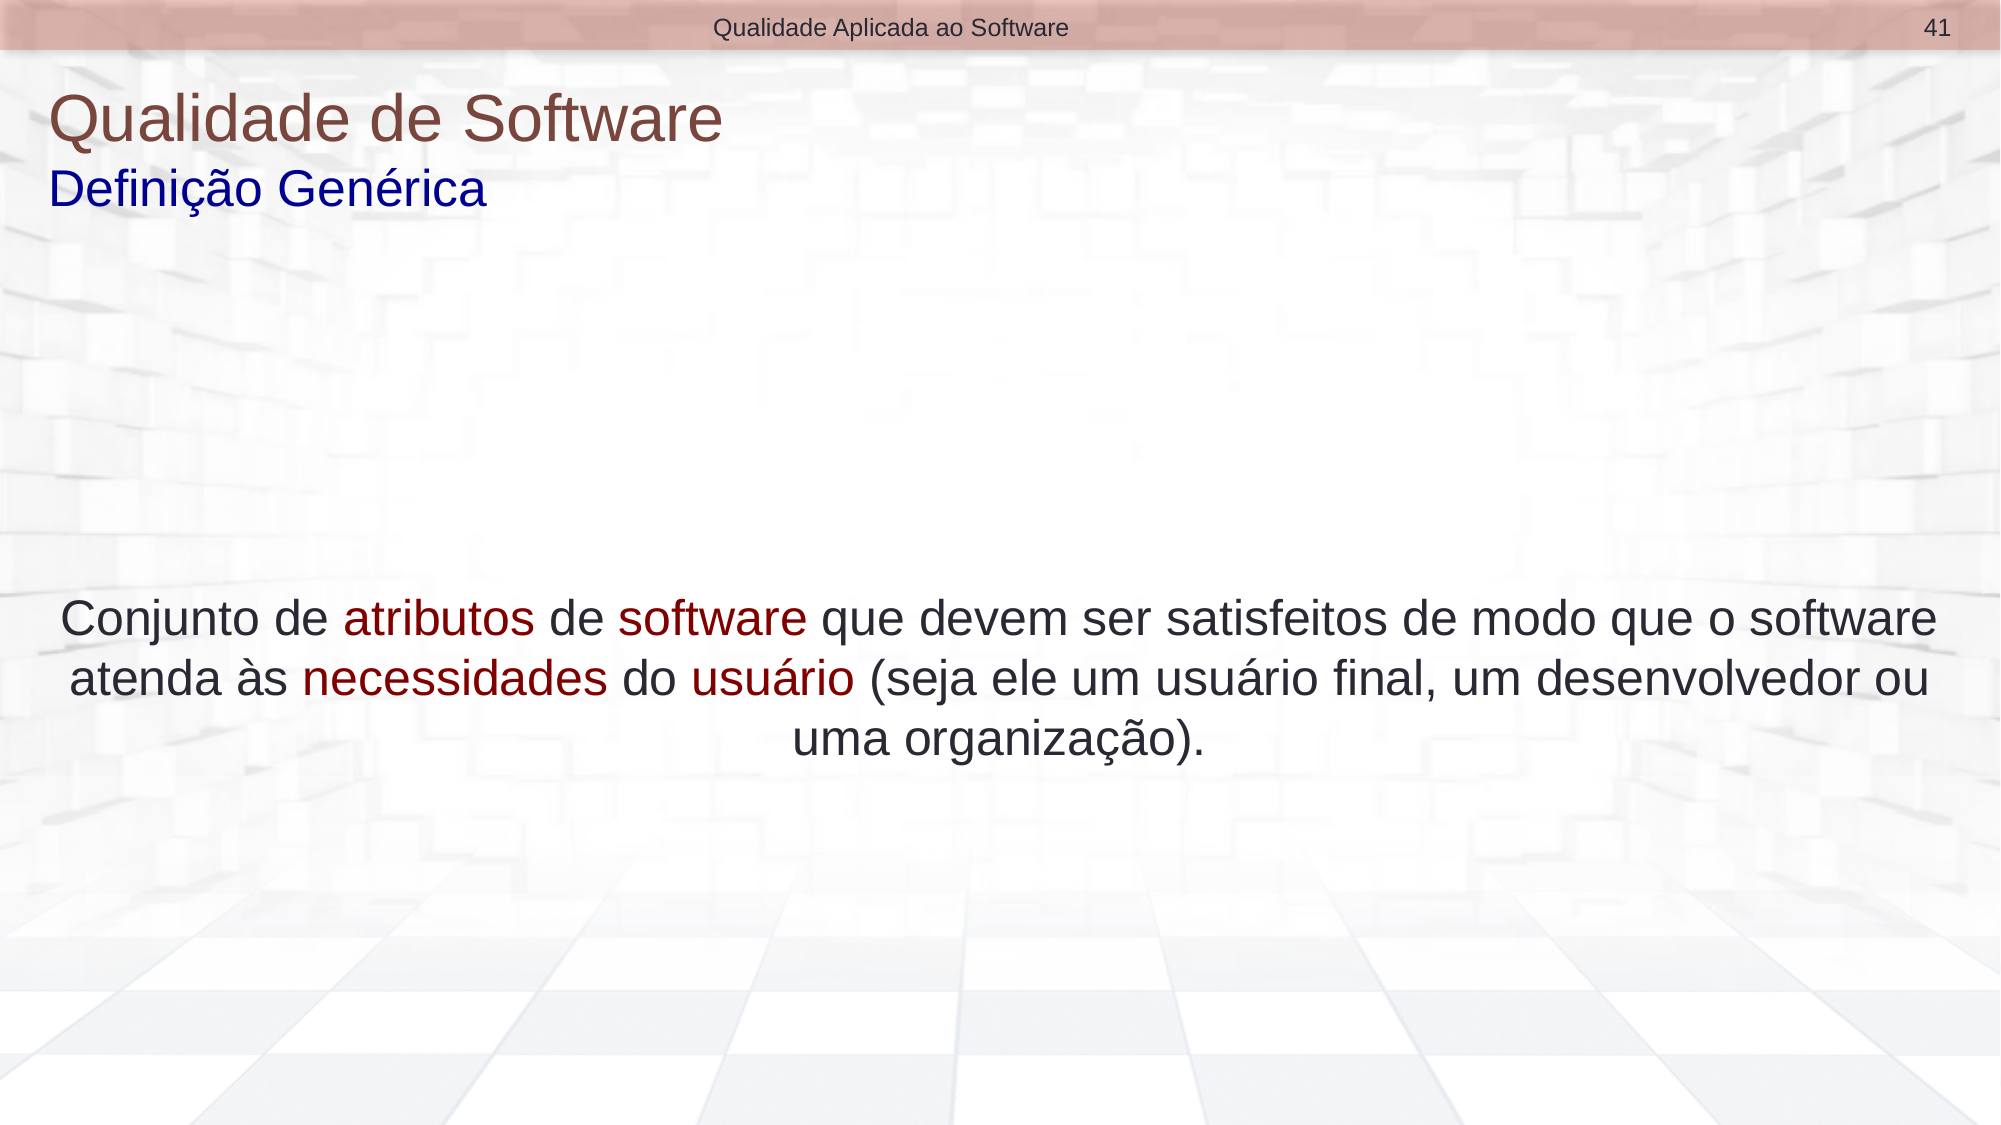

41
Qualidade Aplicada ao Software
# Qualidade de Software Definição Genérica
Conjunto de atributos de software que devem ser satisfeitos de modo que o software atenda às necessidades do usuário (seja ele um usuário final, um desenvolvedor ou uma organização).